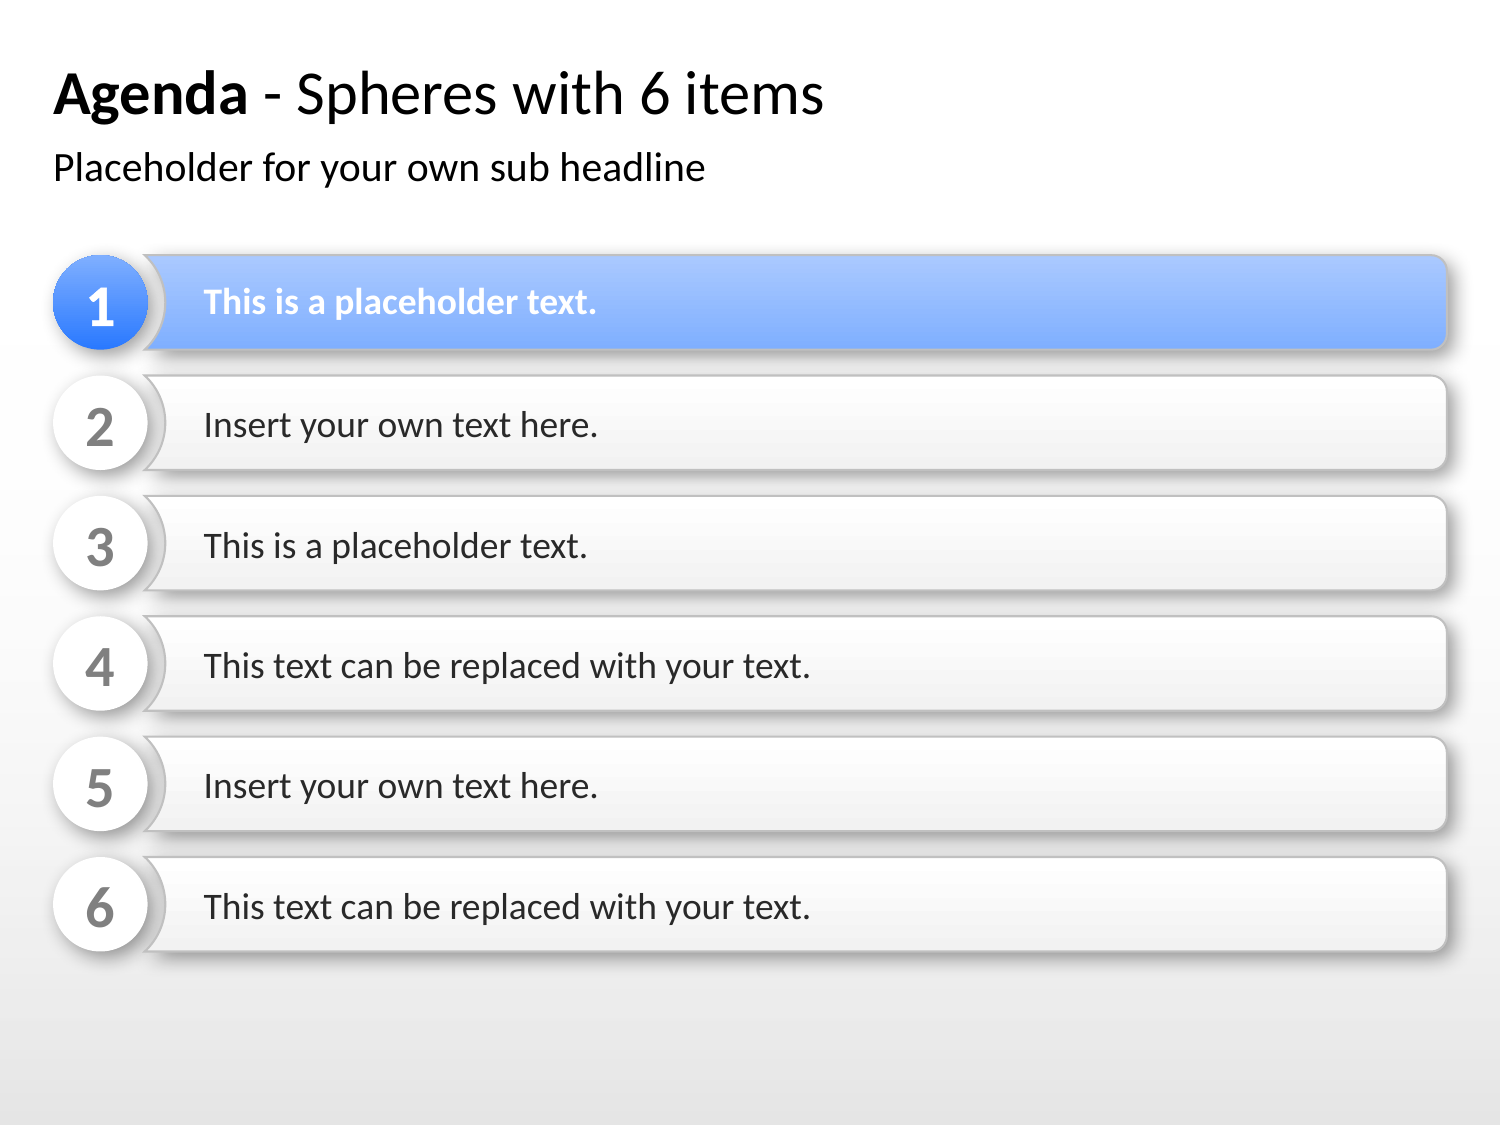

# Agenda - Spheres with 6 items
Placeholder for your own sub headline
1
This is a placeholder text.
2
Insert your own text here.
3
This is a placeholder text.
4
This text can be replaced with your text.
5
Insert your own text here.
6
This text can be replaced with your text.